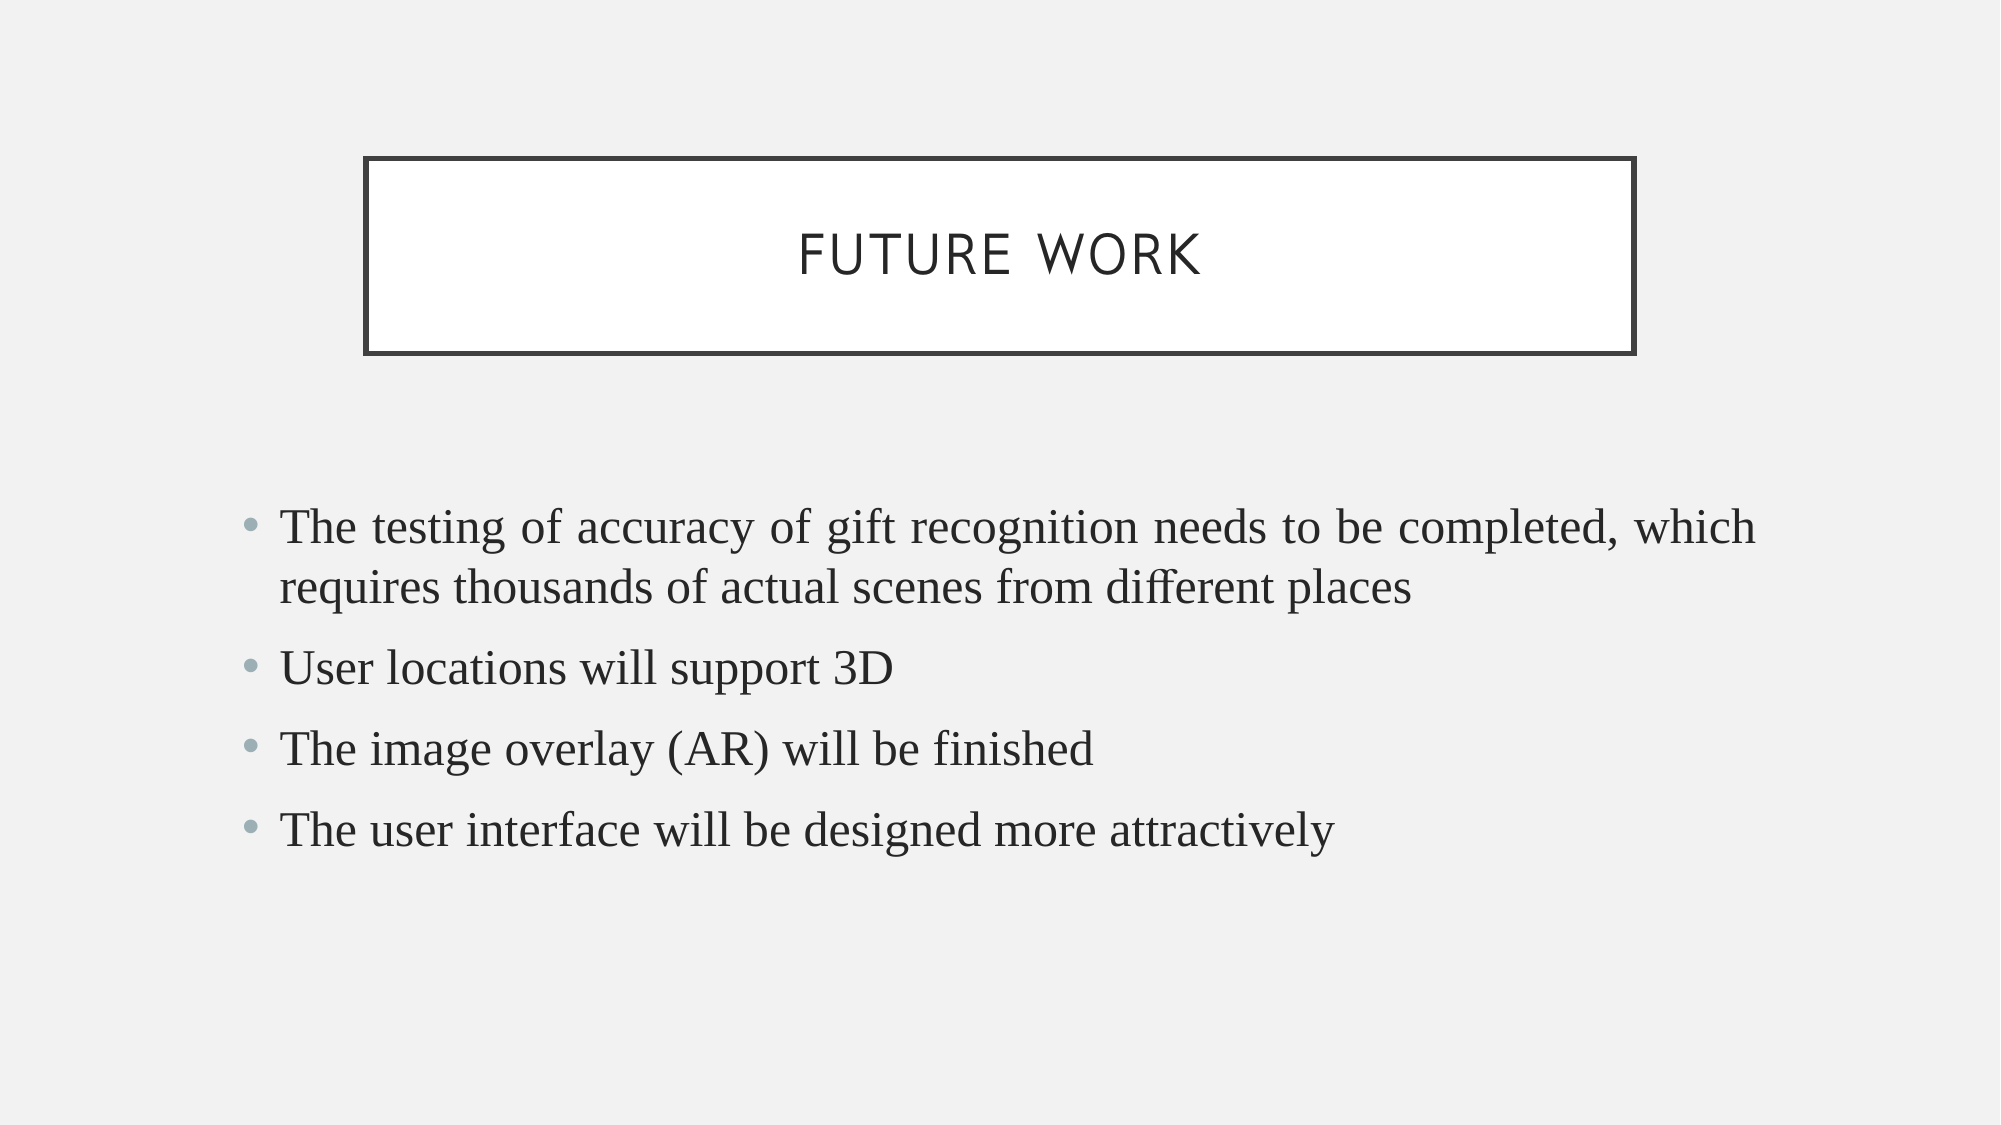

# future work

The testing of accuracy of gift recognition needs to be completed, which requires thousands of actual scenes from diﬀerent places
User locations will support 3D
The image overlay (AR) will be finished
The user interface will be designed more attractively